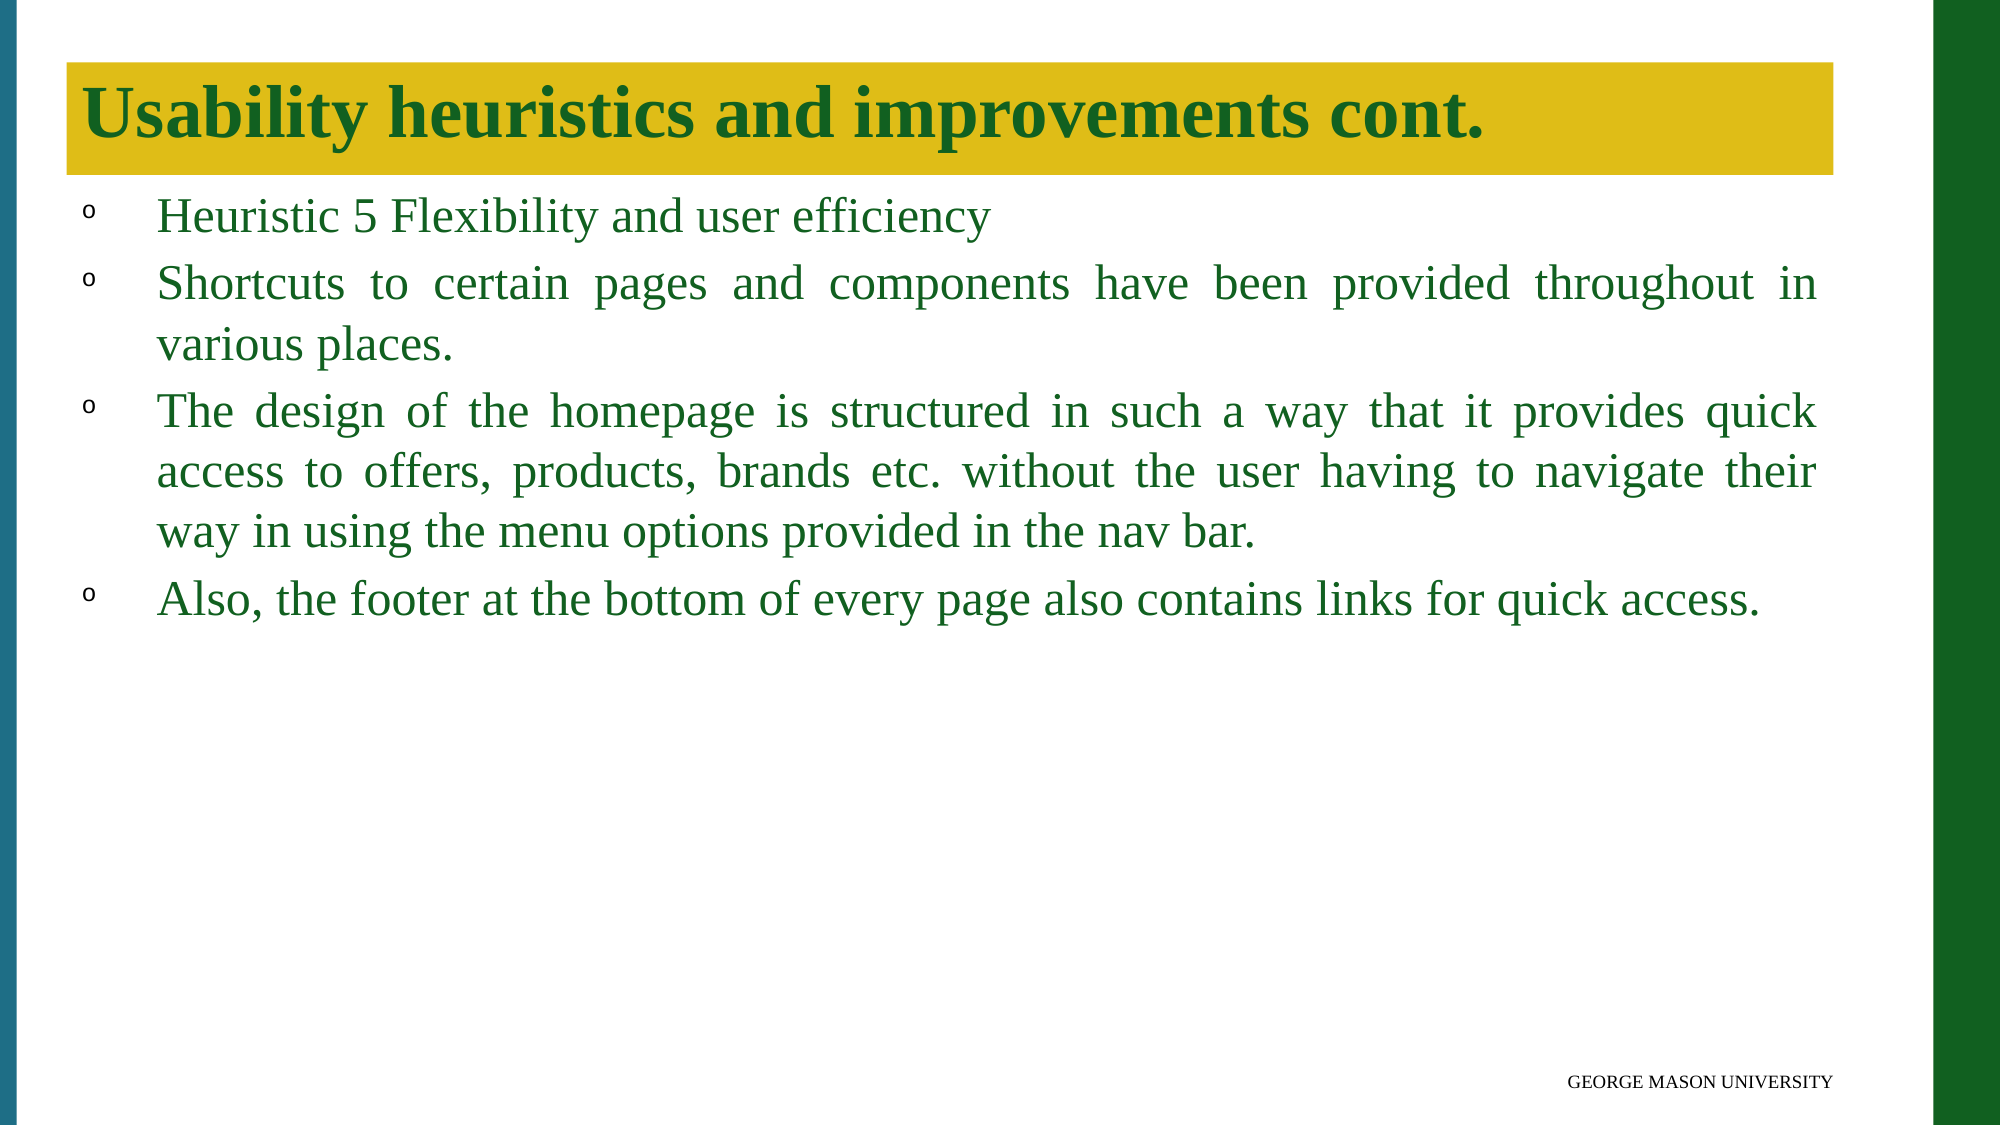

Usability heuristics and improvements cont.
Heuristic 5 Flexibility and user efficiency
Shortcuts to certain pages and components have been provided throughout in various places.
The design of the homepage is structured in such a way that it provides quick access to offers, products, brands etc. without the user having to navigate their way in using the menu options provided in the nav bar.
Also, the footer at the bottom of every page also contains links for quick access.